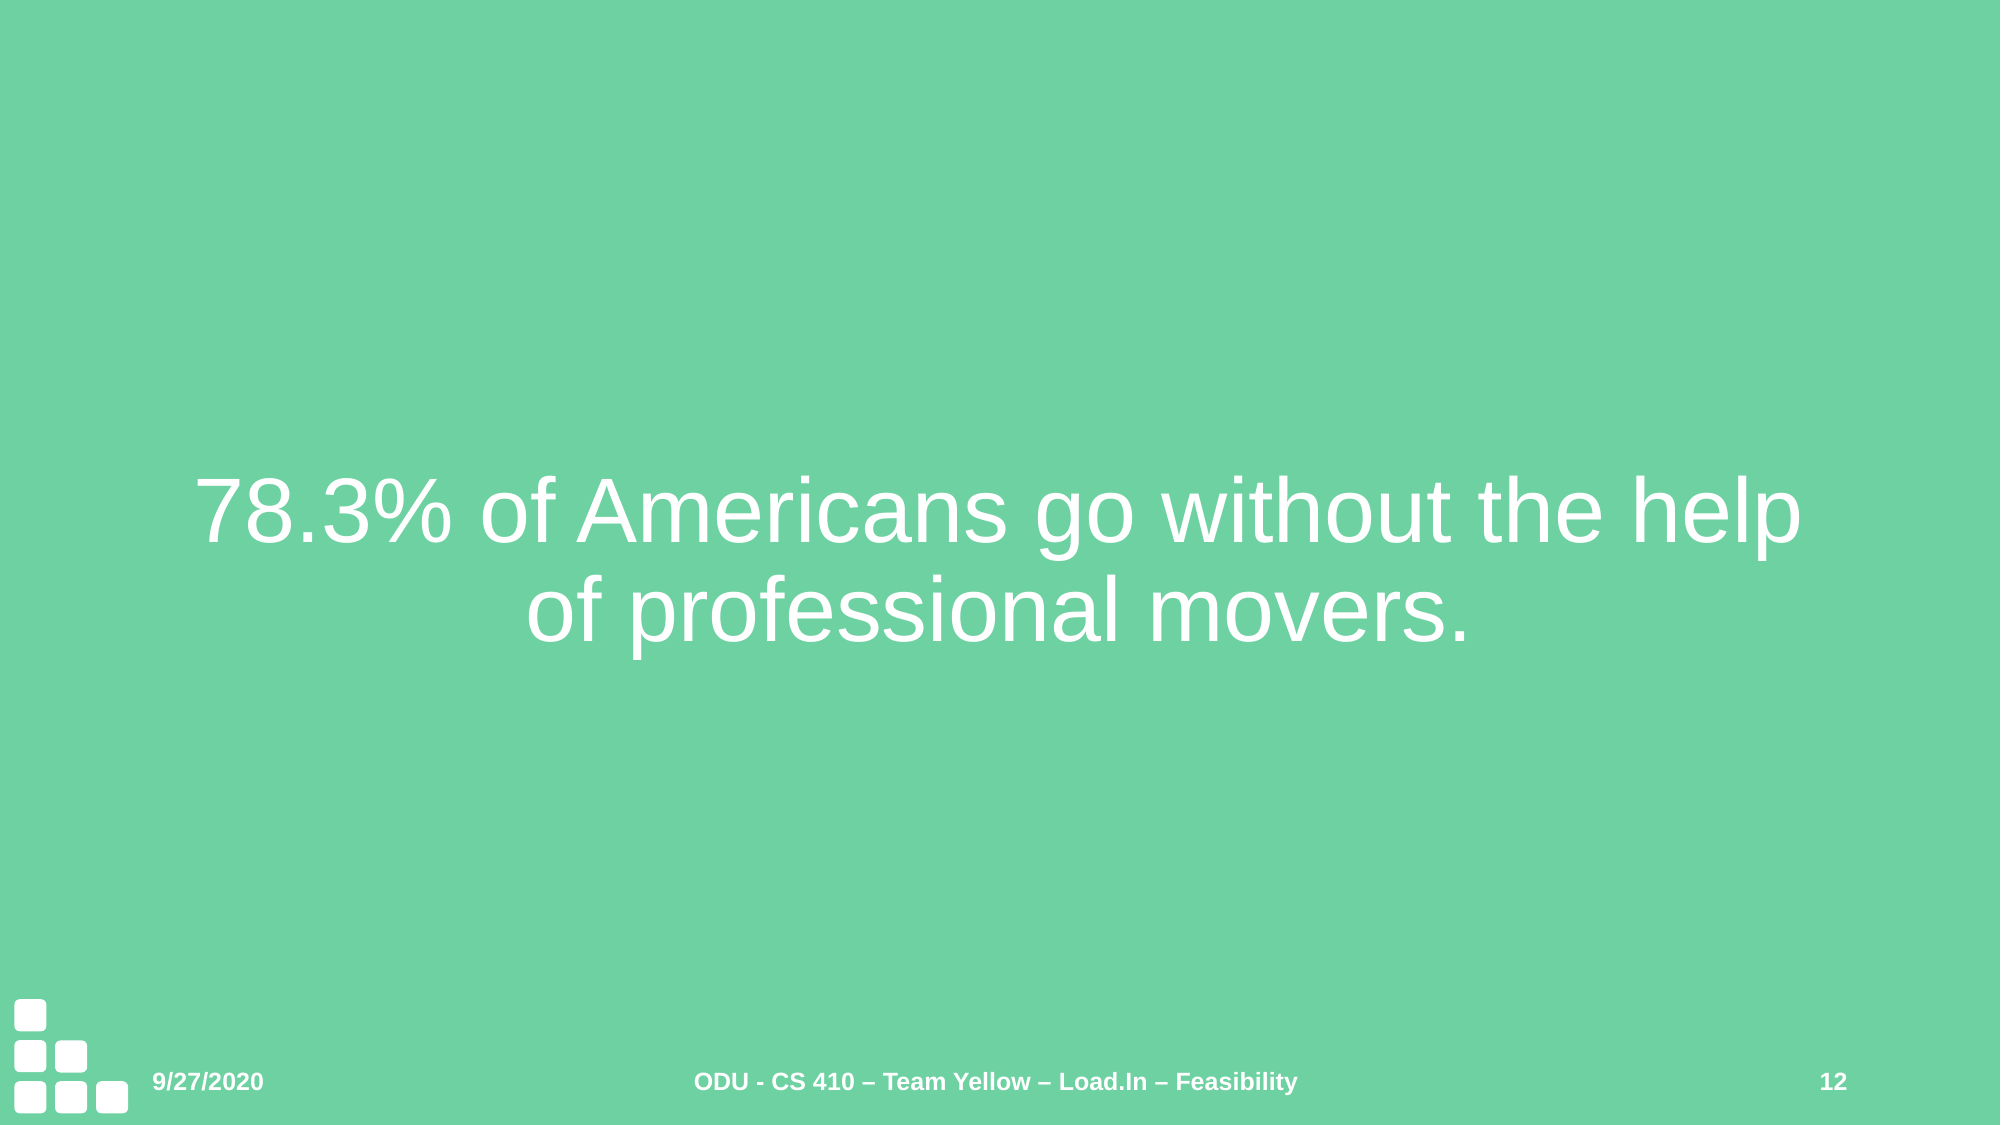

# 78.3% of Americans go without the help of professional movers.

9/27/2020
ODU - CS 410 – Team Yellow – Load.In – Feasibility
12